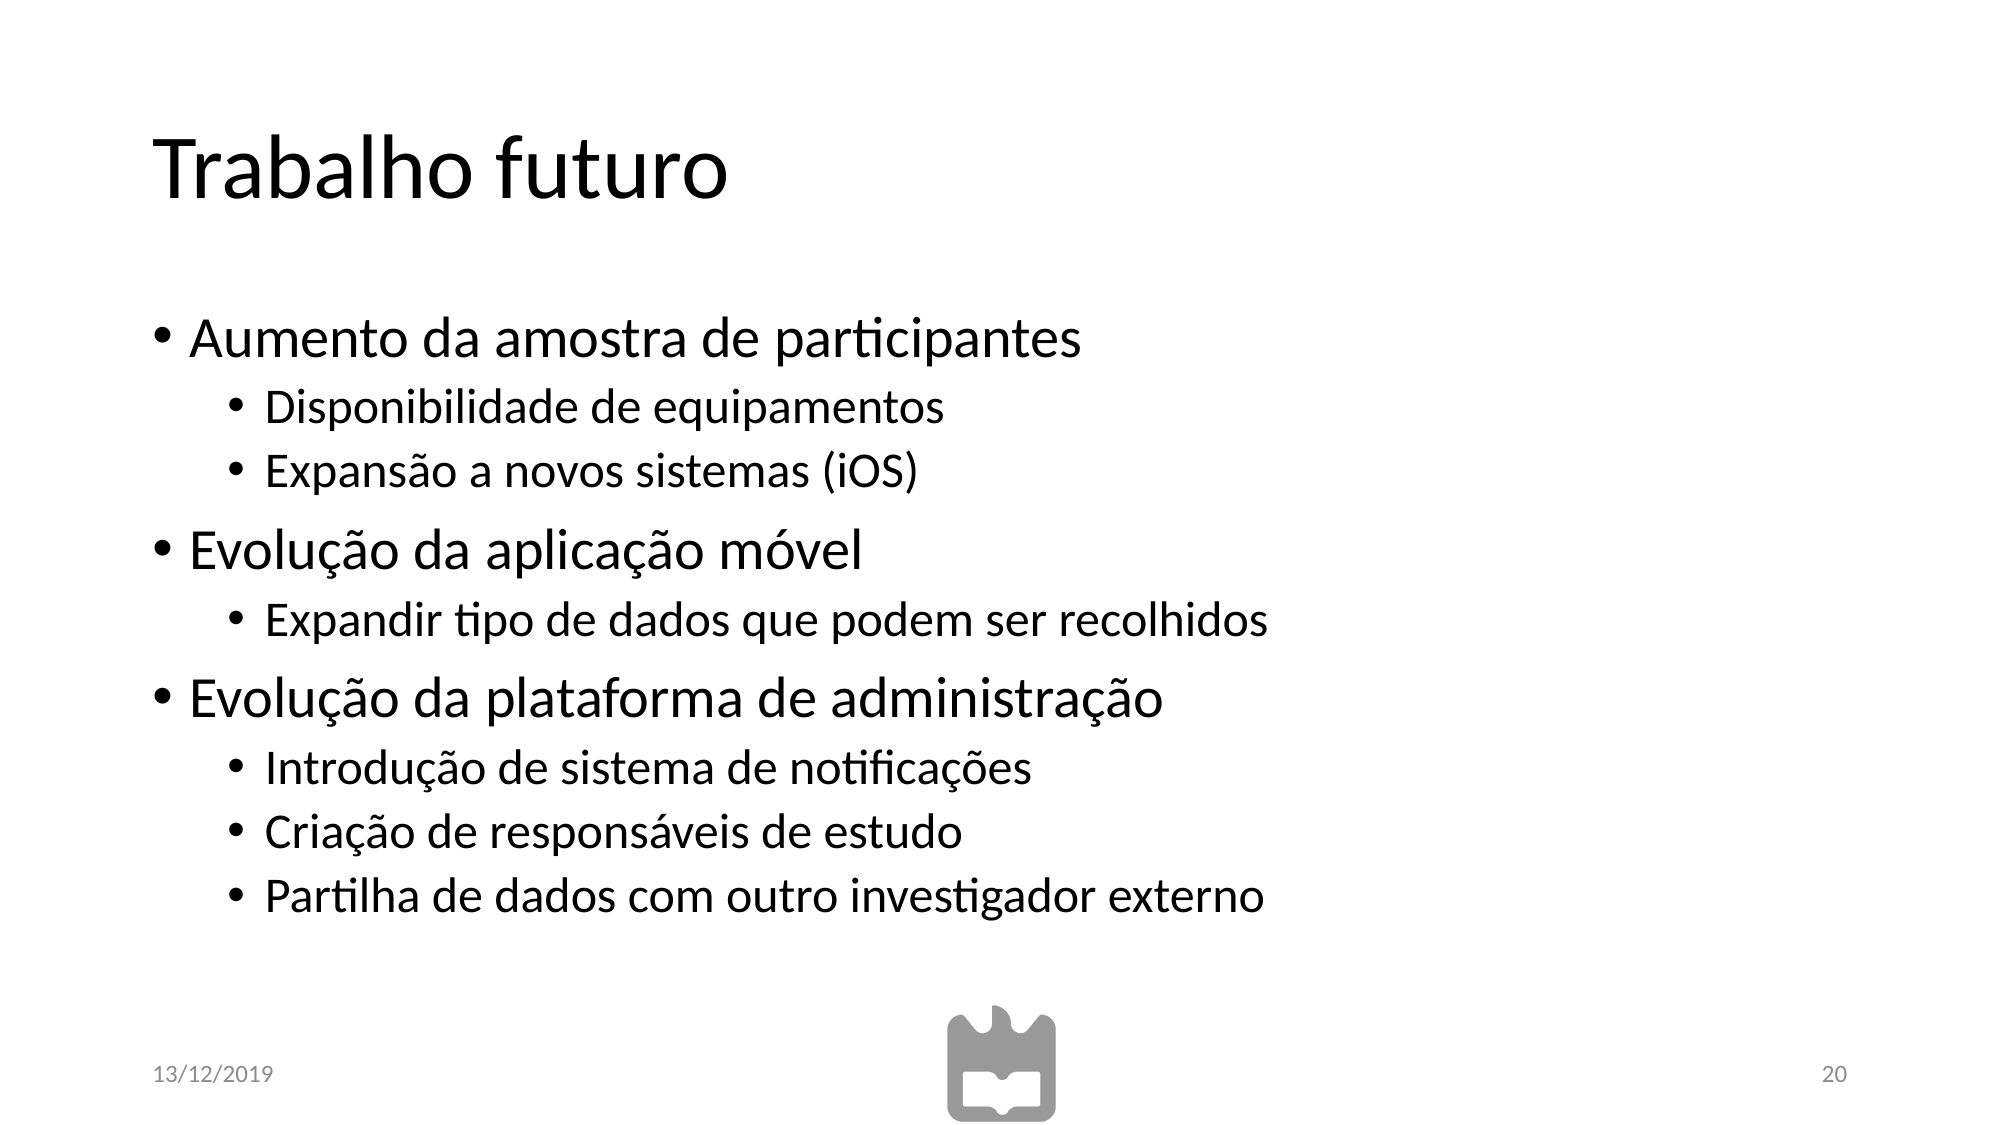

# Trabalho futuro
Aumento da amostra de participantes
Disponibilidade de equipamentos
Expansão a novos sistemas (iOS)
Evolução da aplicação móvel
Expandir tipo de dados que podem ser recolhidos
Evolução da plataforma de administração
Introdução de sistema de notificações
Criação de responsáveis de estudo
Partilha de dados com outro investigador externo

13/12/2019
20